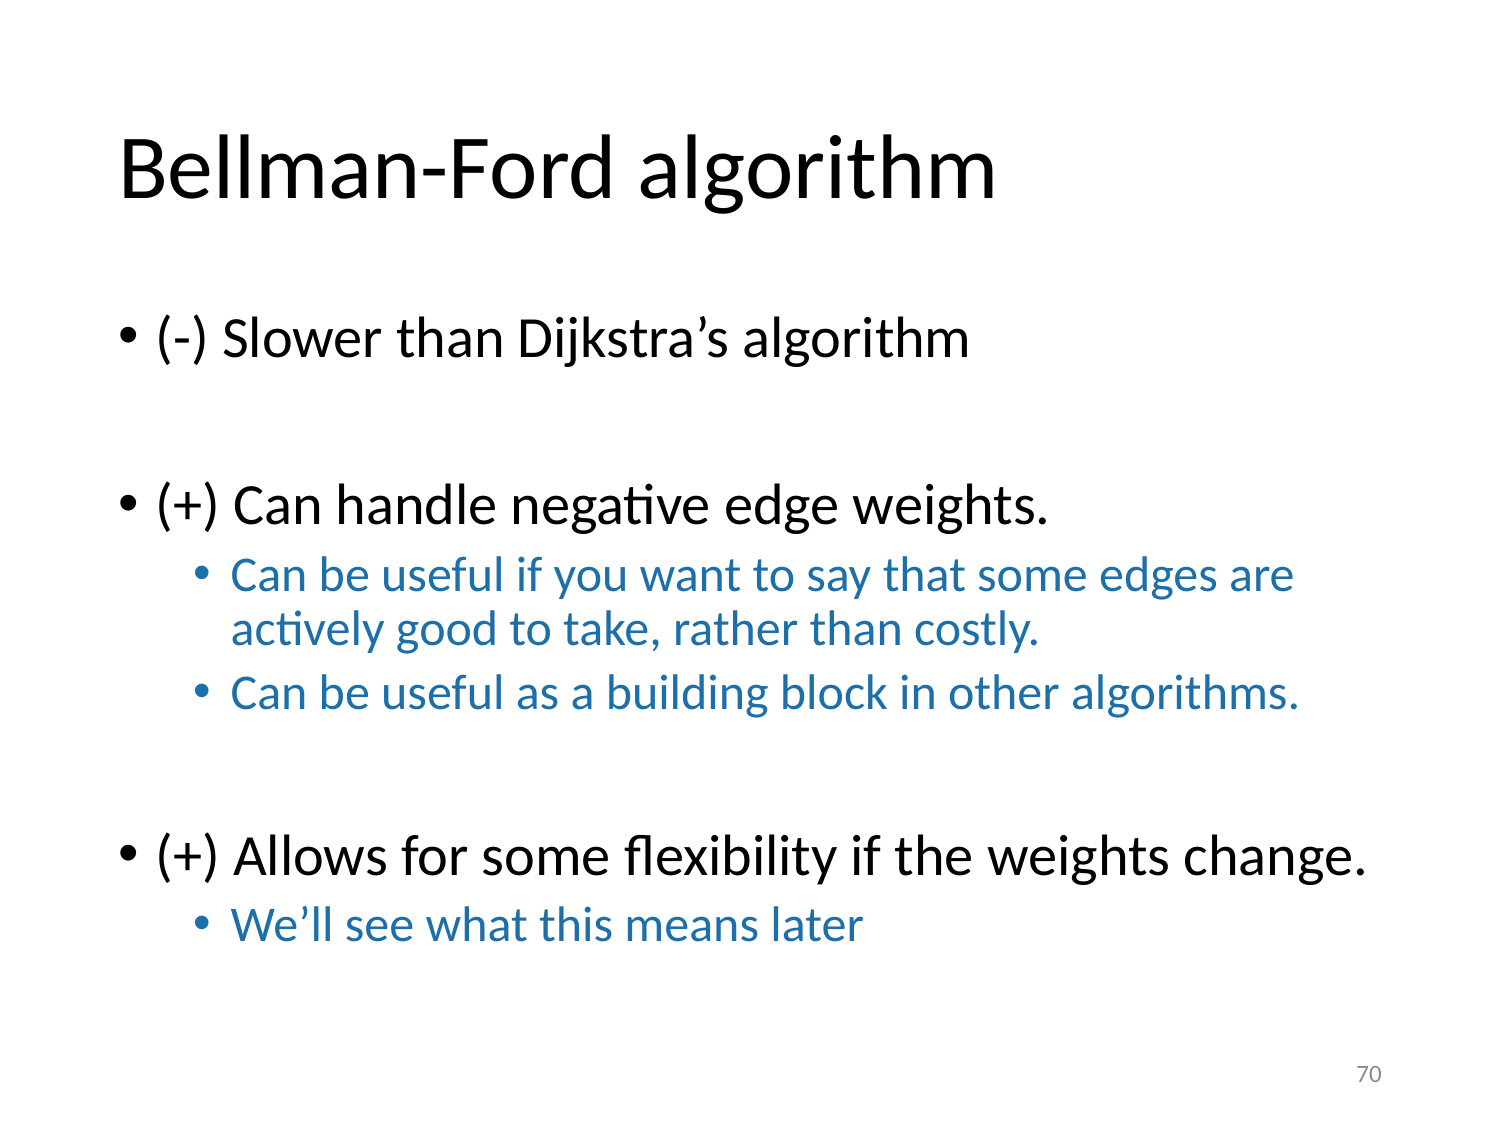

# Bellman-Ford algorithm
(-) Slower than Dijkstra’s algorithm

(+) Can handle negative edge weights.
Can be useful if you want to say that some edges are actively good to take, rather than costly.
Can be useful as a building block in other algorithms.

(+) Allows for some flexibility if the weights change.
We’ll see what this means later
70